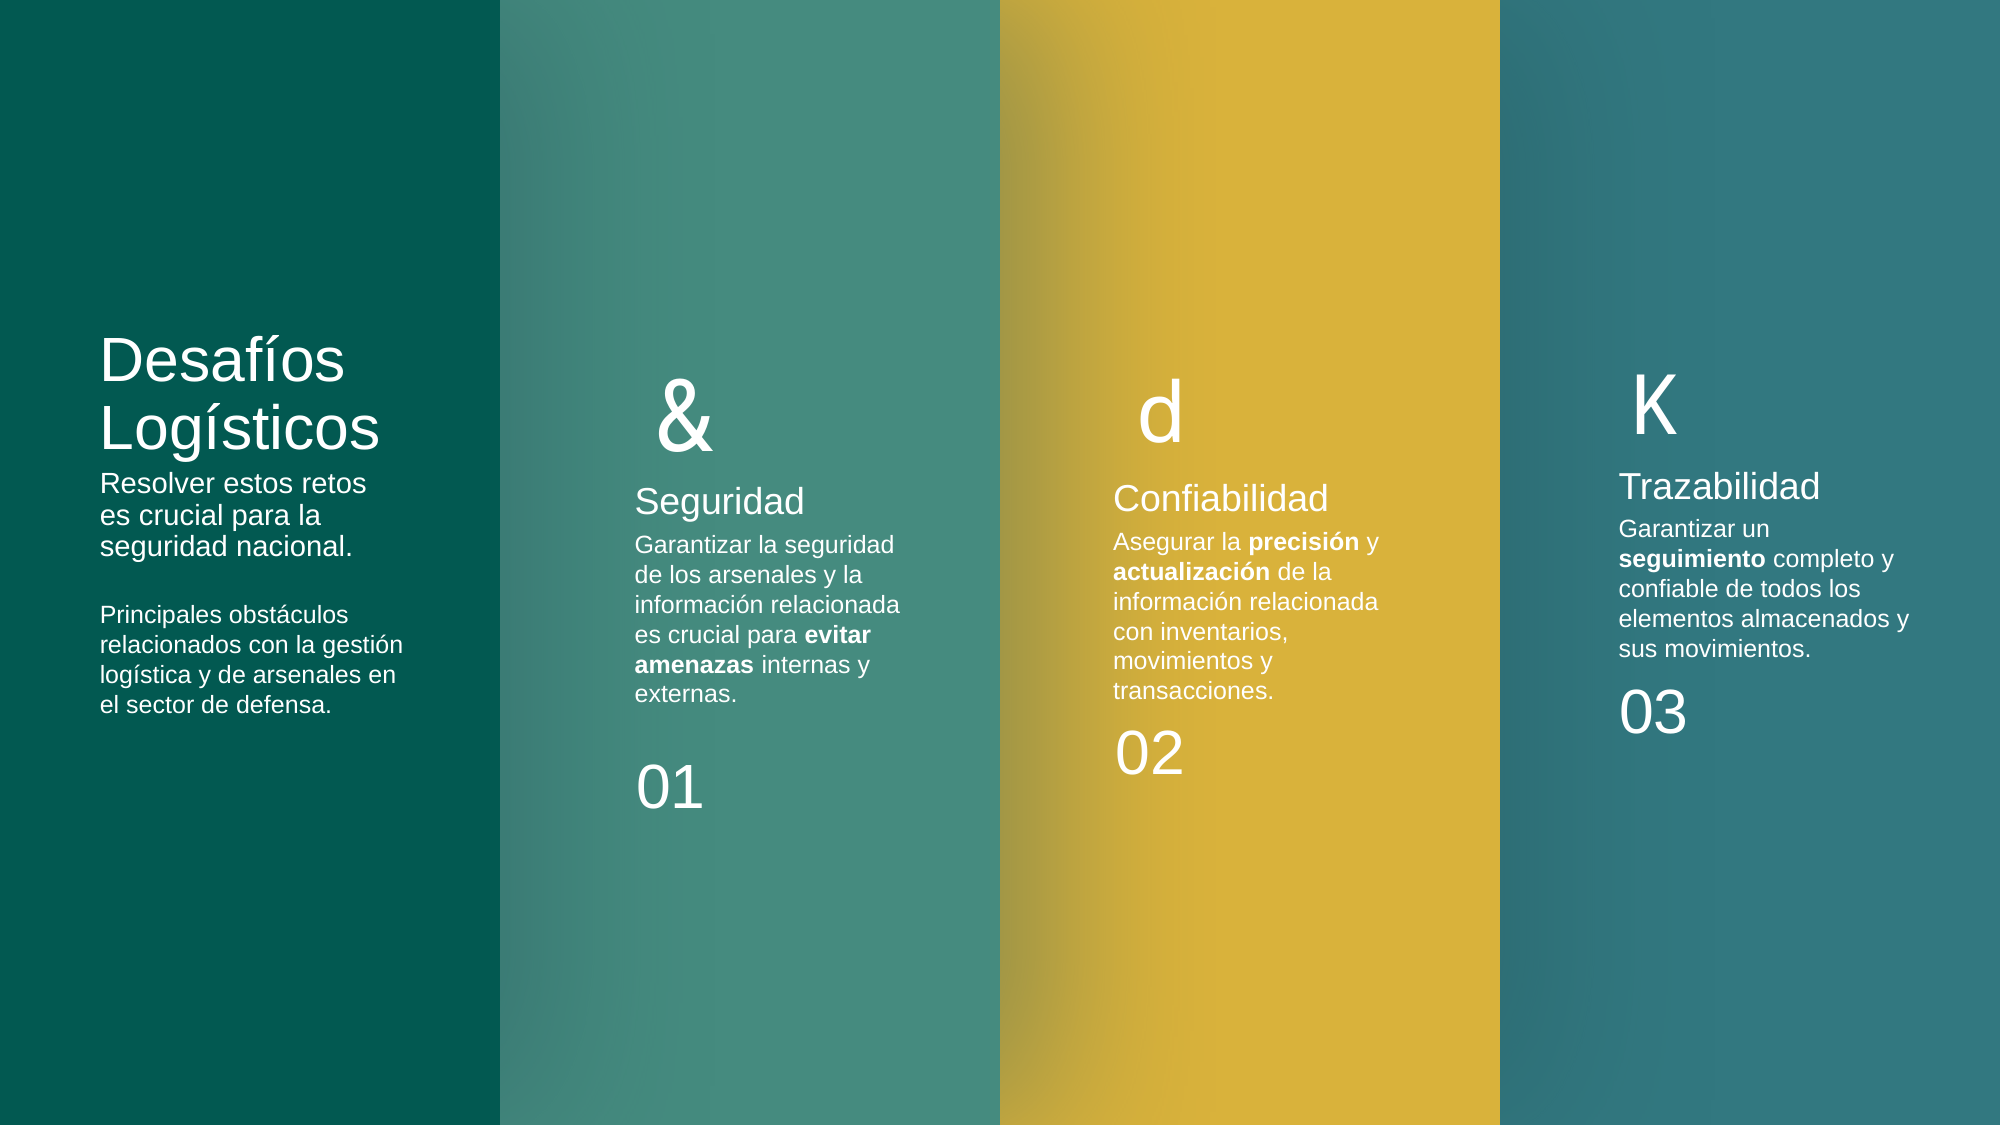

Desafíos Logísticos
Resolver estos retos es crucial para la seguridad nacional.
Principales obstáculos relacionados con la gestión logística y de arsenales en el sector de defensa.
&
Seguridad
Garantizar la seguridad de los arsenales y la información relacionada es crucial para evitar amenazas internas y externas.
01
K
Trazabilidad
Garantizar un seguimiento completo y confiable de todos los elementos almacenados y sus movimientos.
03
d
Confiabilidad
Asegurar la precisión y actualización de la información relacionada con inventarios, movimientos y transacciones.
02